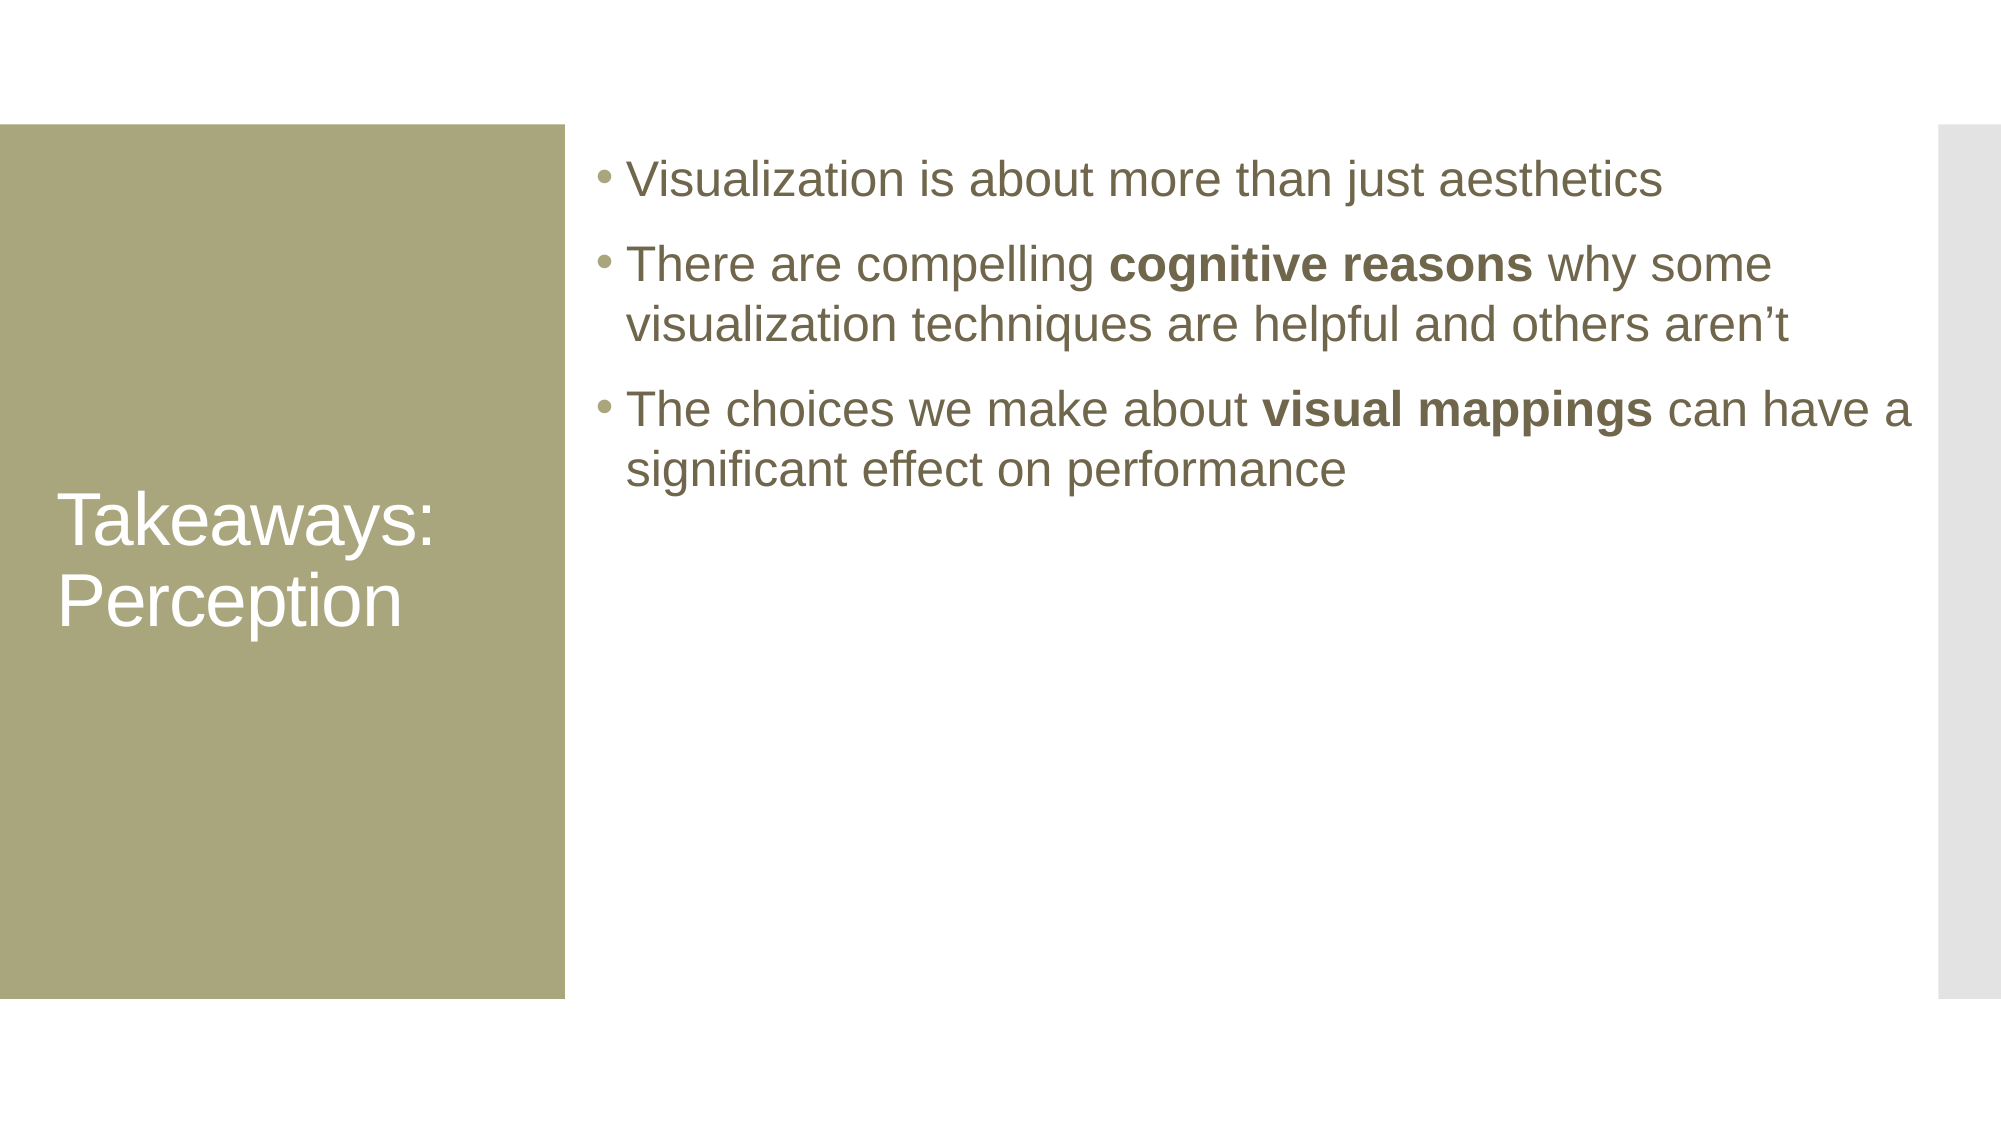

Visualization is about more than just aesthetics
There are compelling cognitive reasons why some visualization techniques are helpful and others aren’t
The choices we make about visual mappings can have a significant effect on performance
Takeaways: Perception